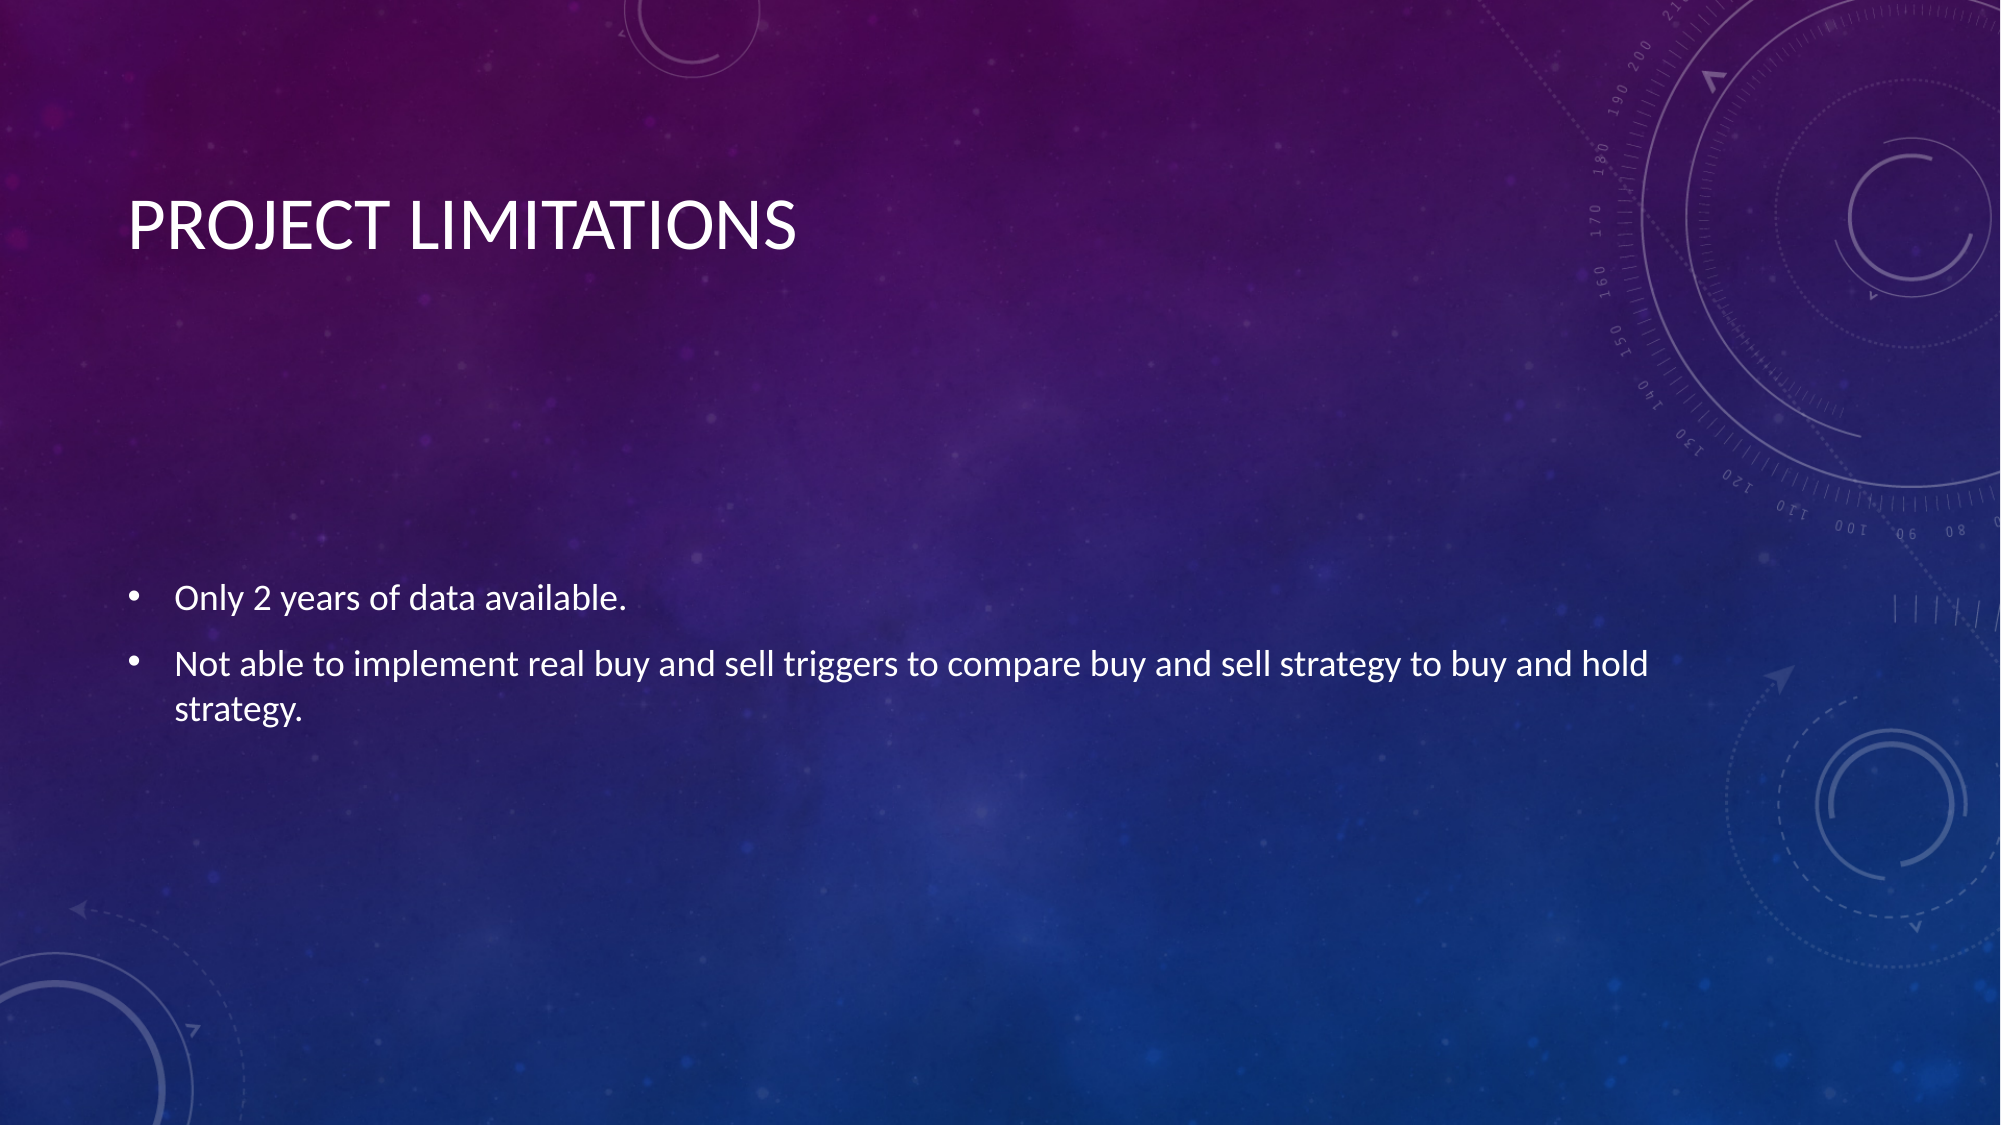

# PROJECT LIMITATIONS
Only 2 years of data available.
Not able to implement real buy and sell triggers to compare buy and sell strategy to buy and hold strategy.